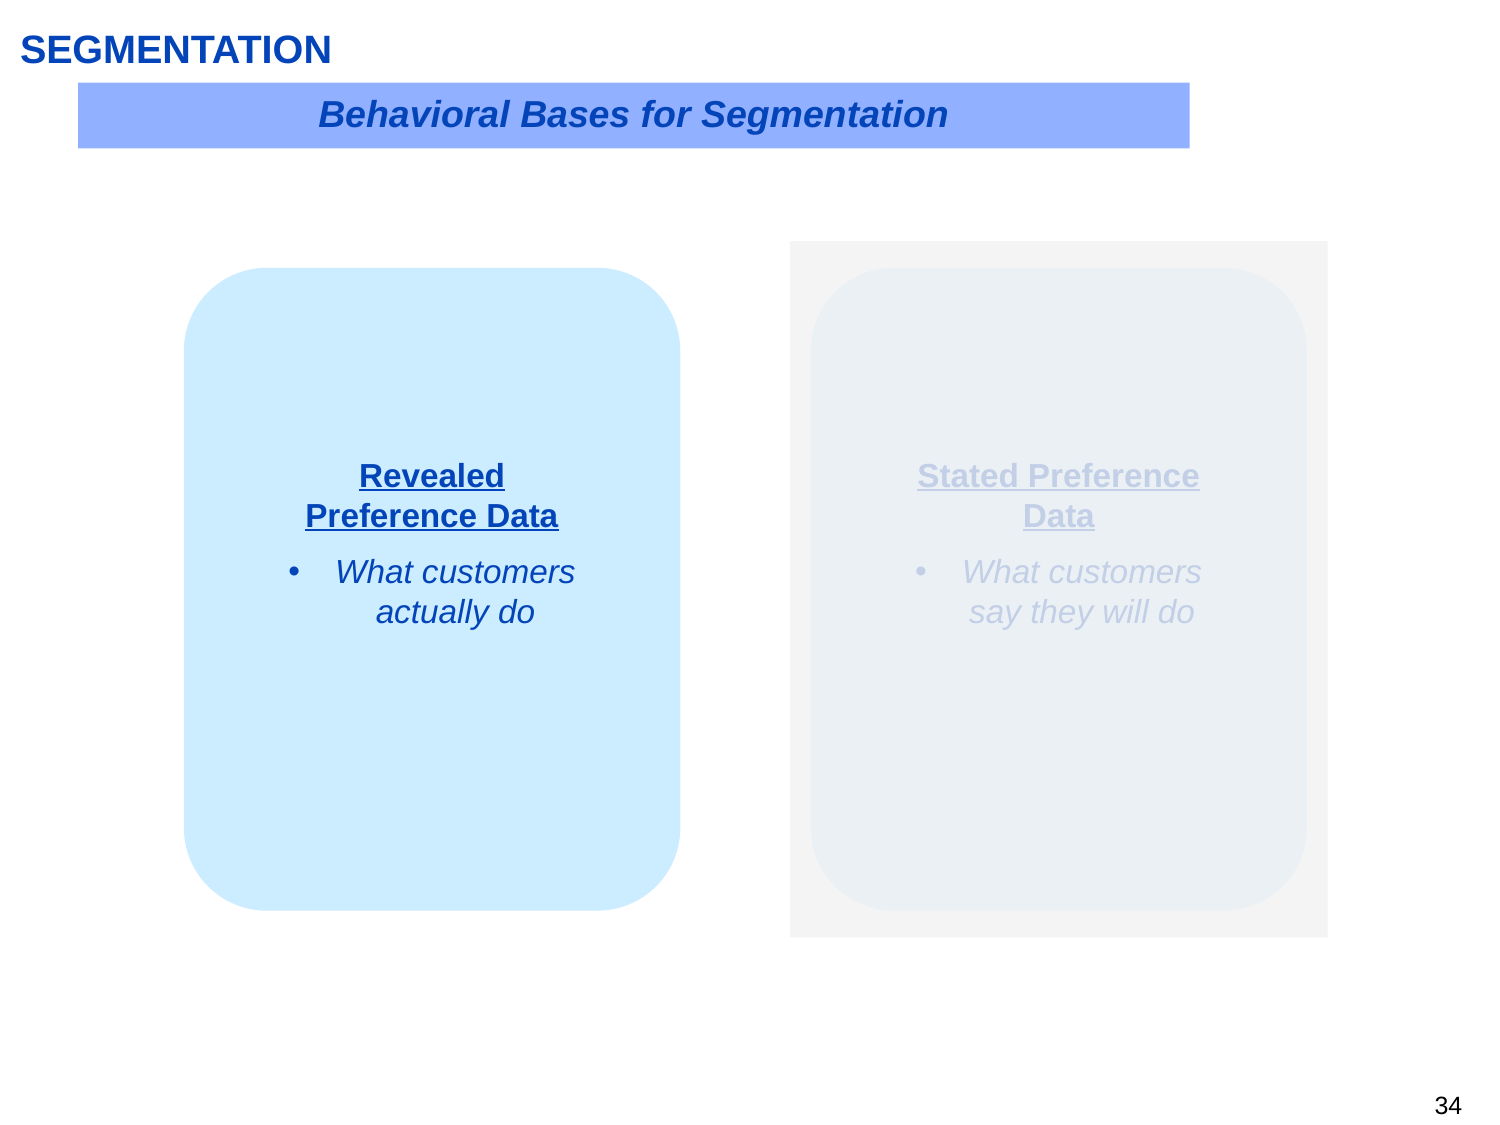

# SEGMENTATION
Behavioral Bases for Segmentation

Revealed Preference Data
What customers actually do
Stated Preference Data
What customers say they will do

34